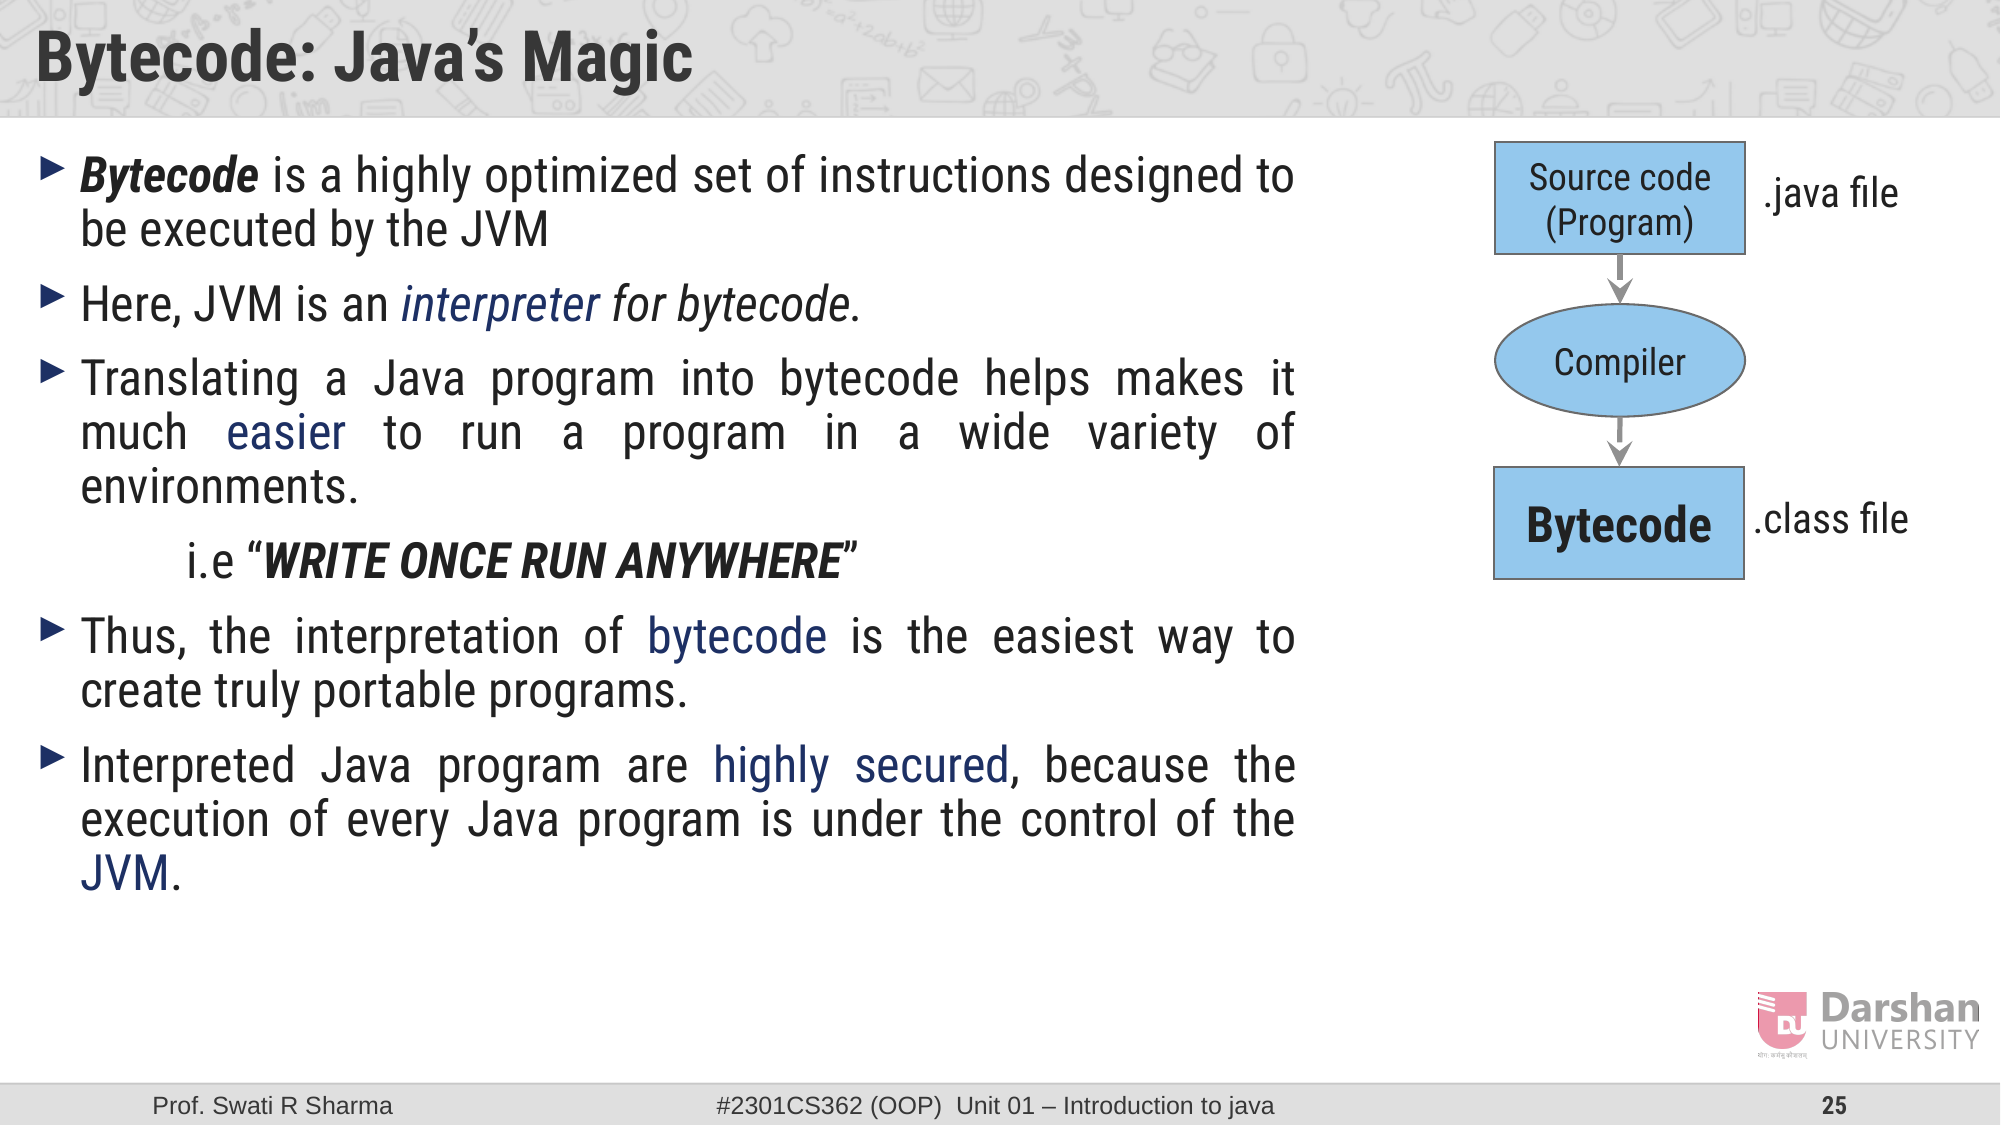

# Bytecode: Java’s Magic
Bytecode is a highly optimized set of instructions designed to be executed by the JVM
Here, JVM is an interpreter for bytecode.
Translating a Java program into bytecode helps makes it much easier to run a program in a wide variety of environments.
	i.e “WRITE ONCE RUN ANYWHERE”
Thus, the interpretation of bytecode is the easiest way to create truly portable programs.
Interpreted Java program are highly secured, because the execution of every Java program is under the control of the JVM.
Source code (Program)
.java file
Compiler
Bytecode
.class file